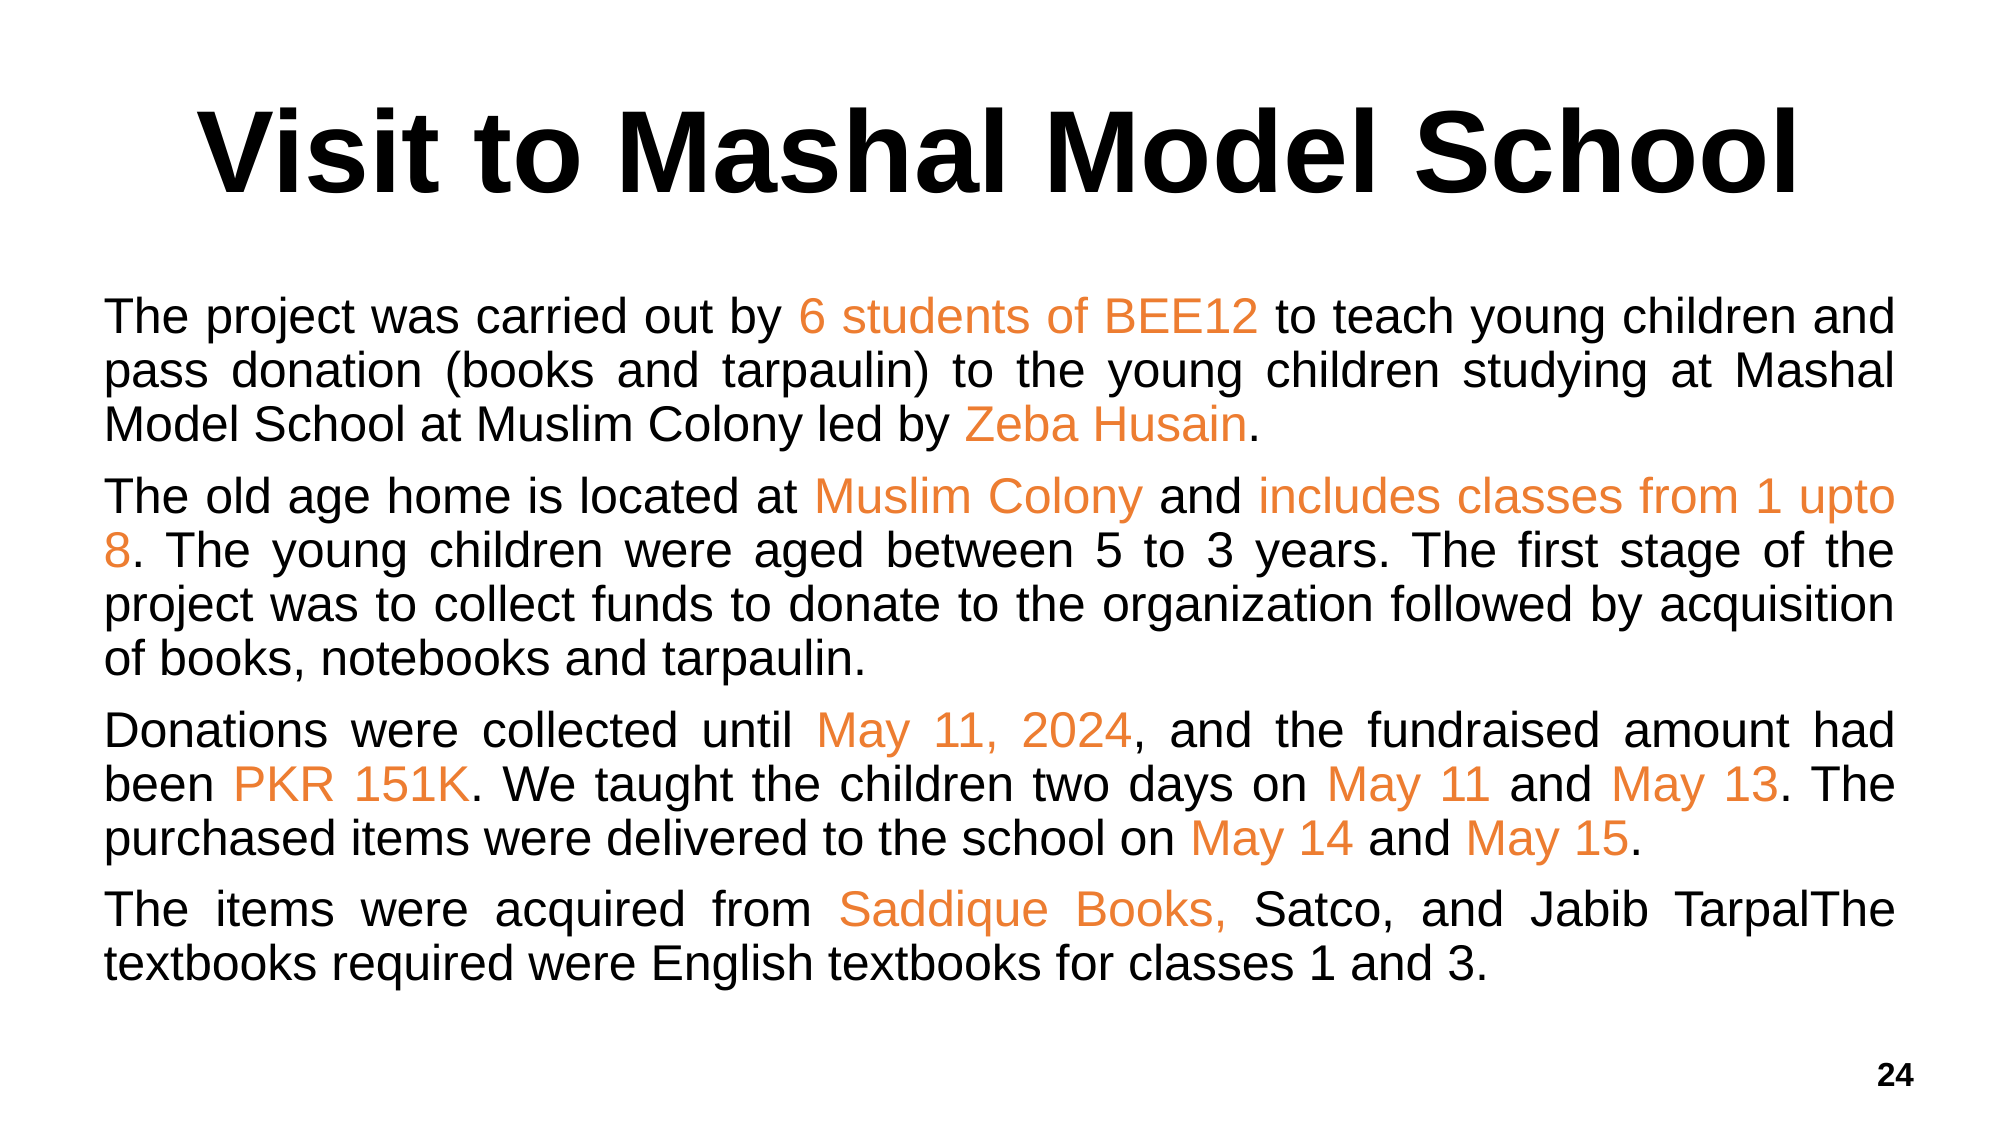

# Visit to Mashal Model School
The project was carried out by 6 students of BEE12 to teach young children and pass donation (books and tarpaulin) to the young children studying at Mashal Model School at Muslim Colony led by Zeba Husain.
The old age home is located at Muslim Colony and includes classes from 1 upto 8. The young children were aged between 5 to 3 years. The first stage of the project was to collect funds to donate to the organization followed by acquisition of books, notebooks and tarpaulin.
Donations were collected until May 11, 2024, and the fundraised amount had been PKR 151K. We taught the children two days on May 11 and May 13. The purchased items were delivered to the school on May 14 and May 15.
The items were acquired from Saddique Books, Satco, and Jabib TarpalThe textbooks required were English textbooks for classes 1 and 3.
24